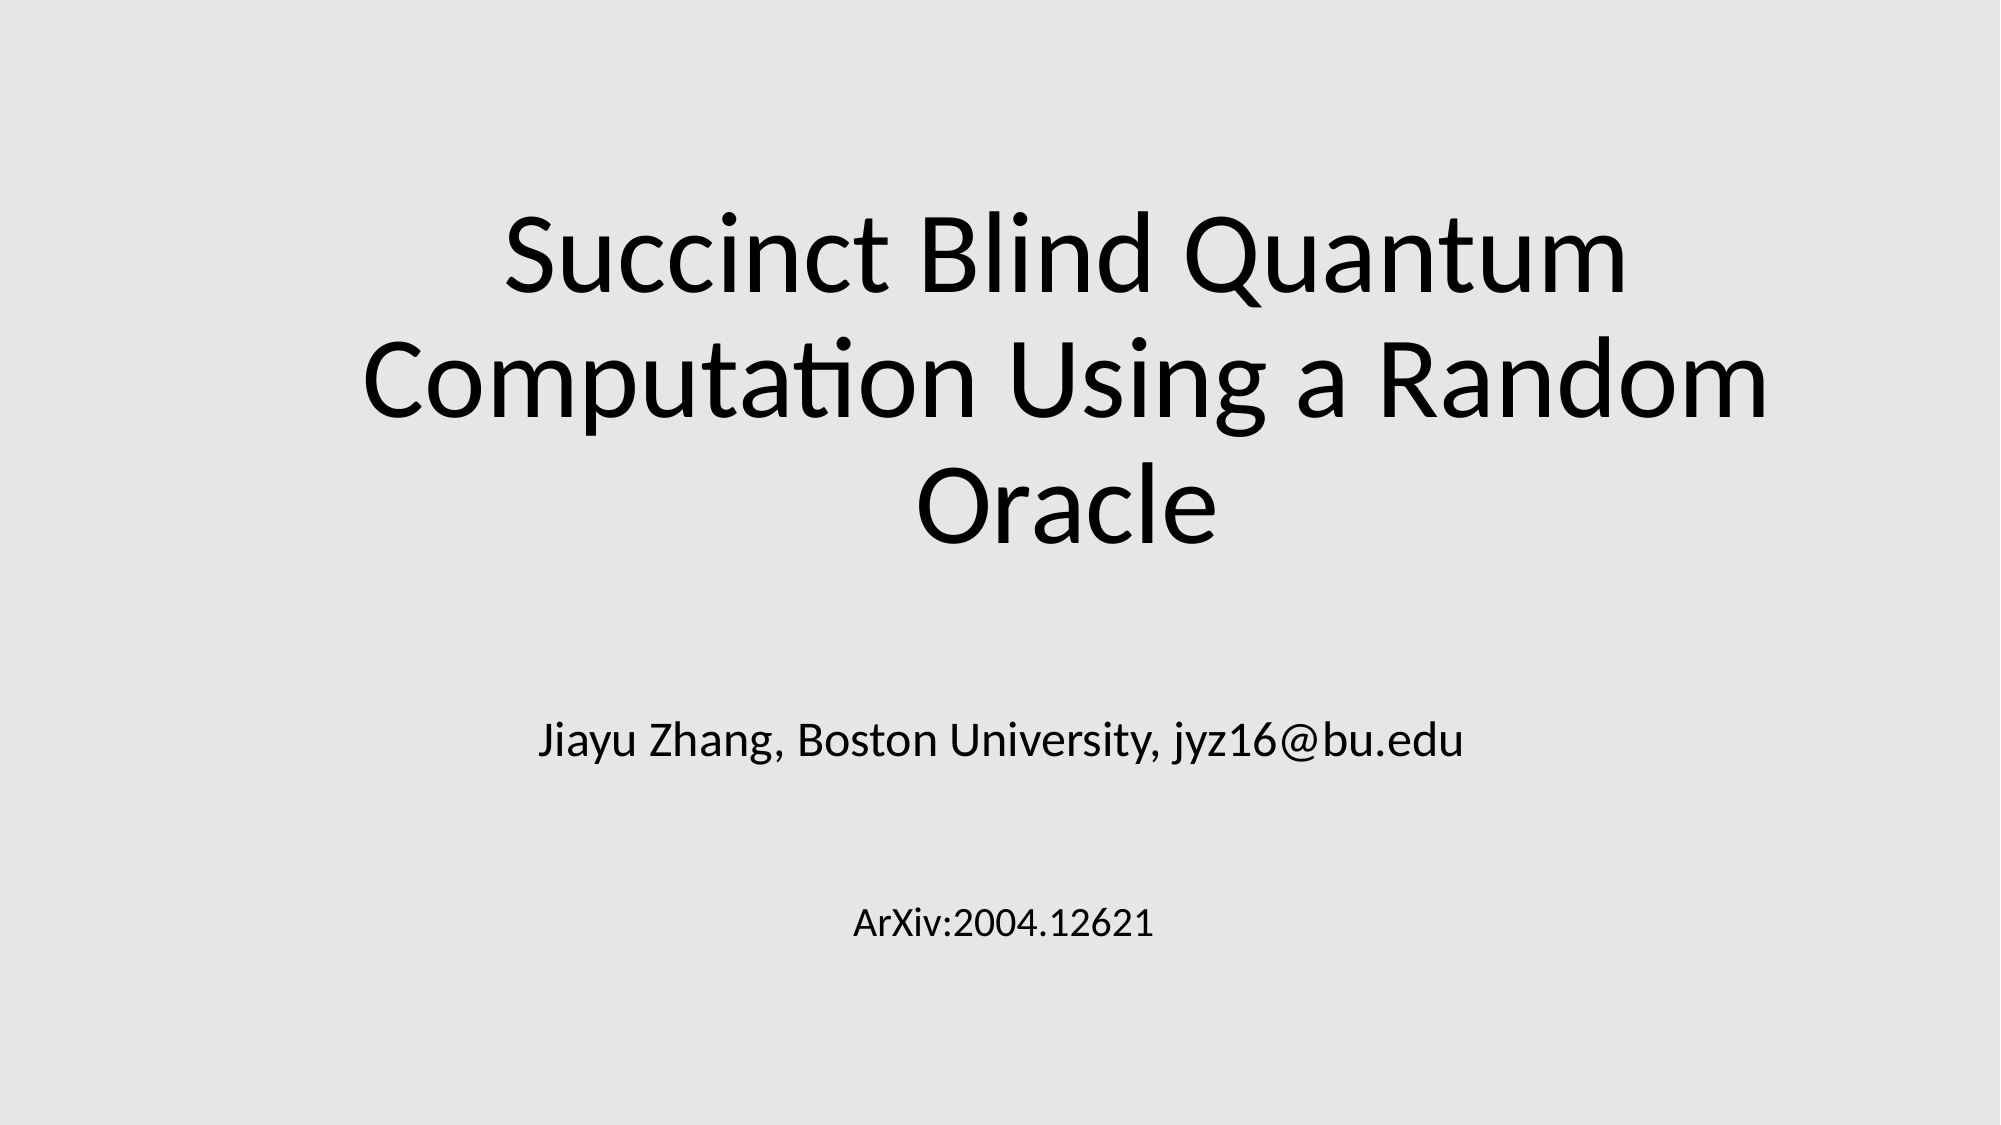

# Succinct Blind Quantum Computation Using a Random Oracle
Jiayu Zhang, Boston University, jyz16@bu.edu
ArXiv:2004.12621